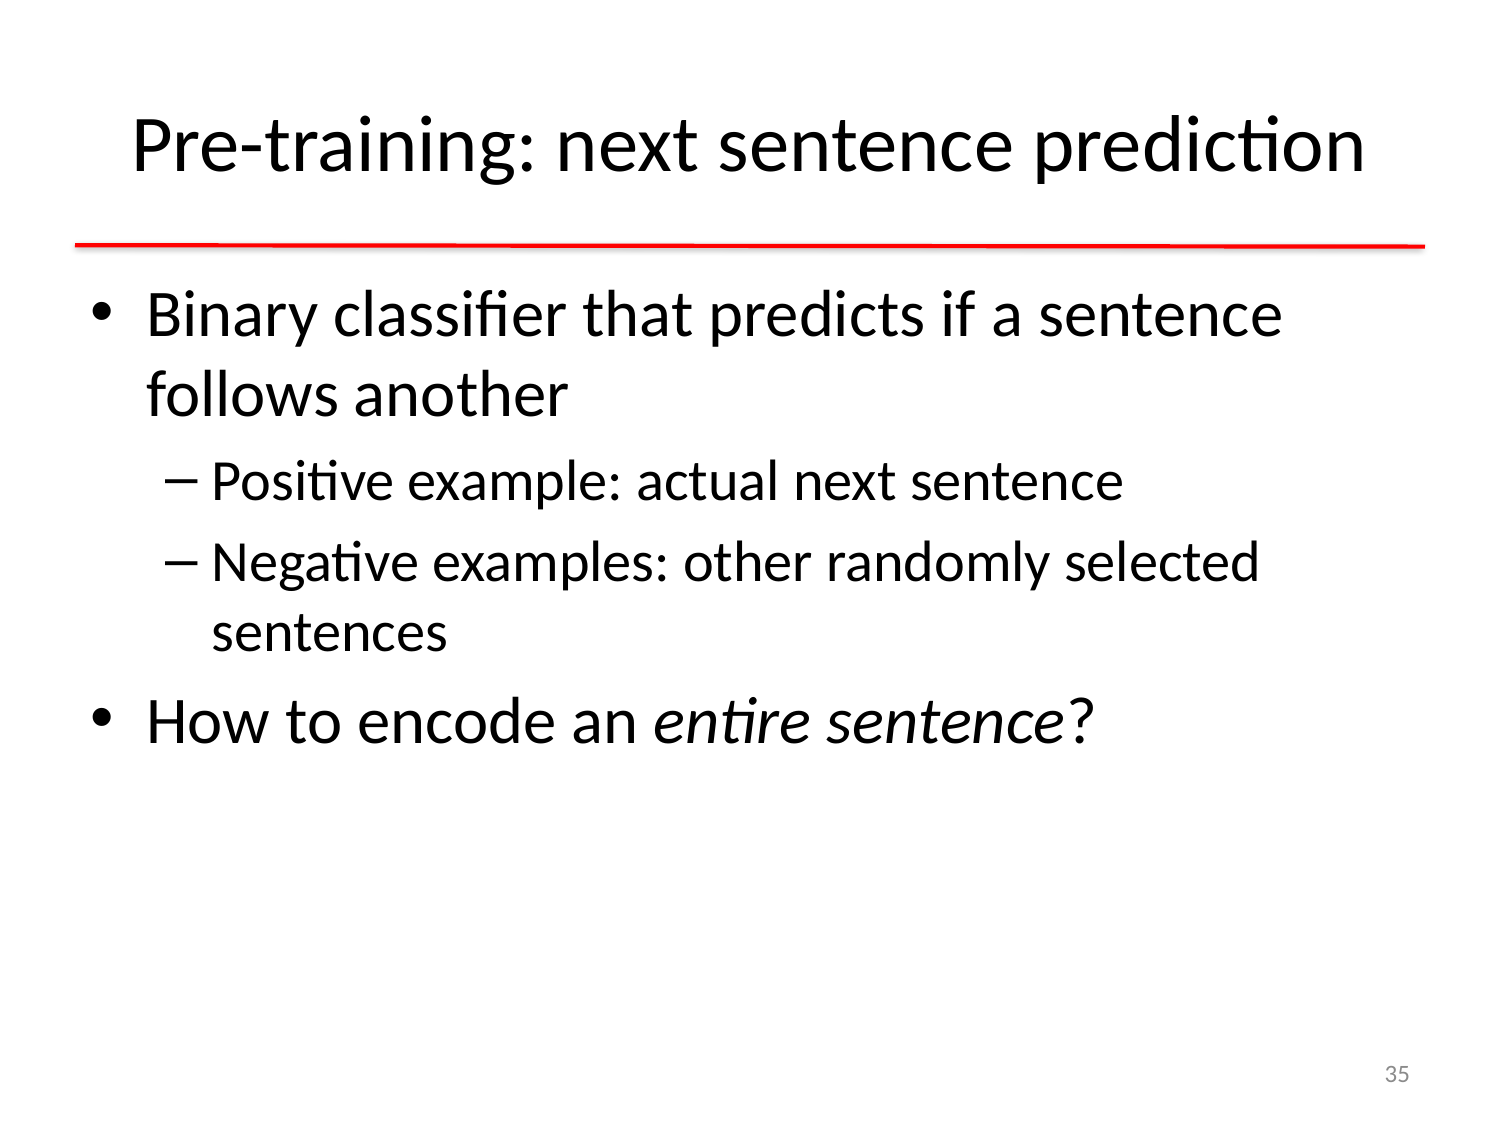

# Pre-training: next sentence prediction
Binary classifier that predicts if a sentence follows another
Positive example: actual next sentence
Negative examples: other randomly selected sentences
How to encode an entire sentence?
35